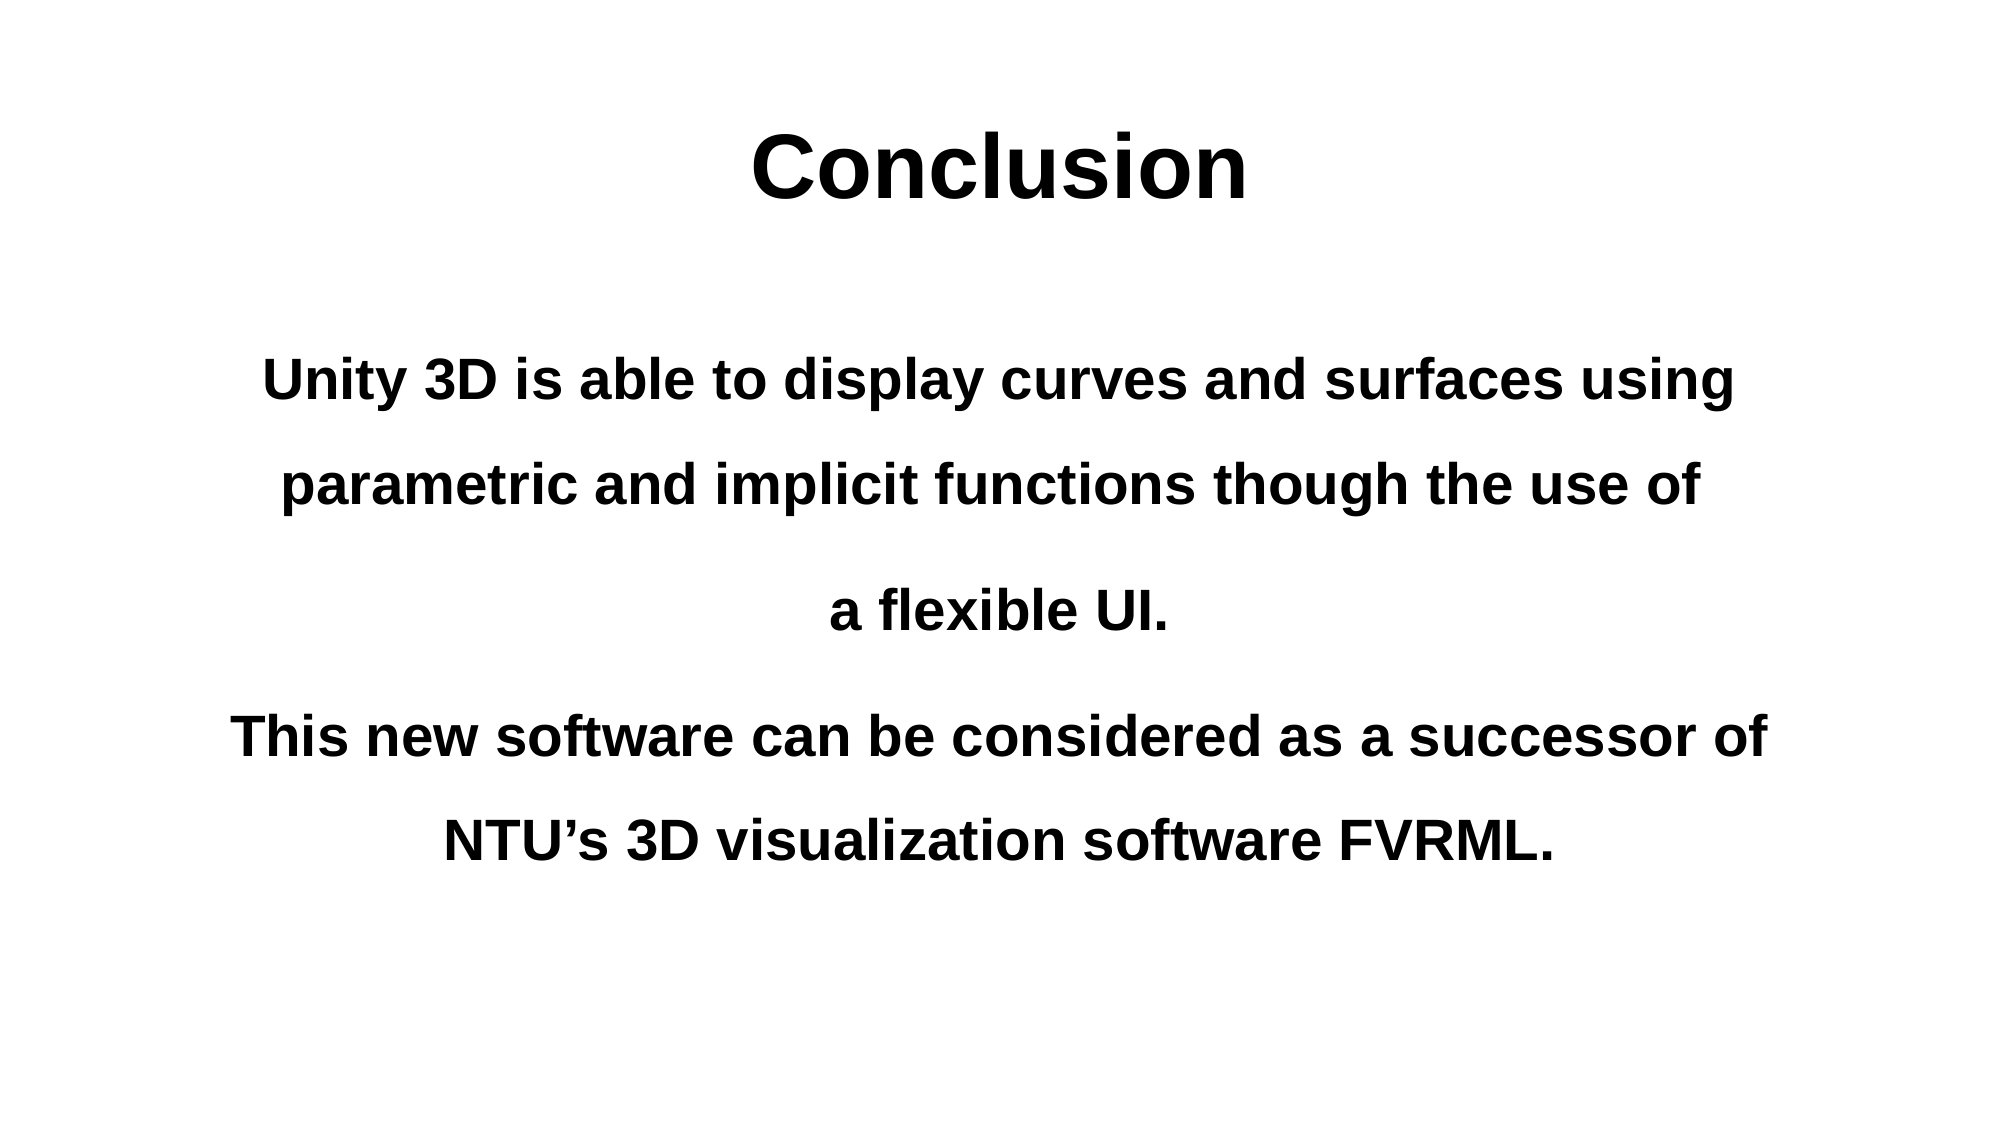

# Conclusion
Unity 3D is able to display curves and surfaces using parametric and implicit functions though the use of
a flexible UI.
This new software can be considered as a successor of NTU’s 3D visualization software FVRML.